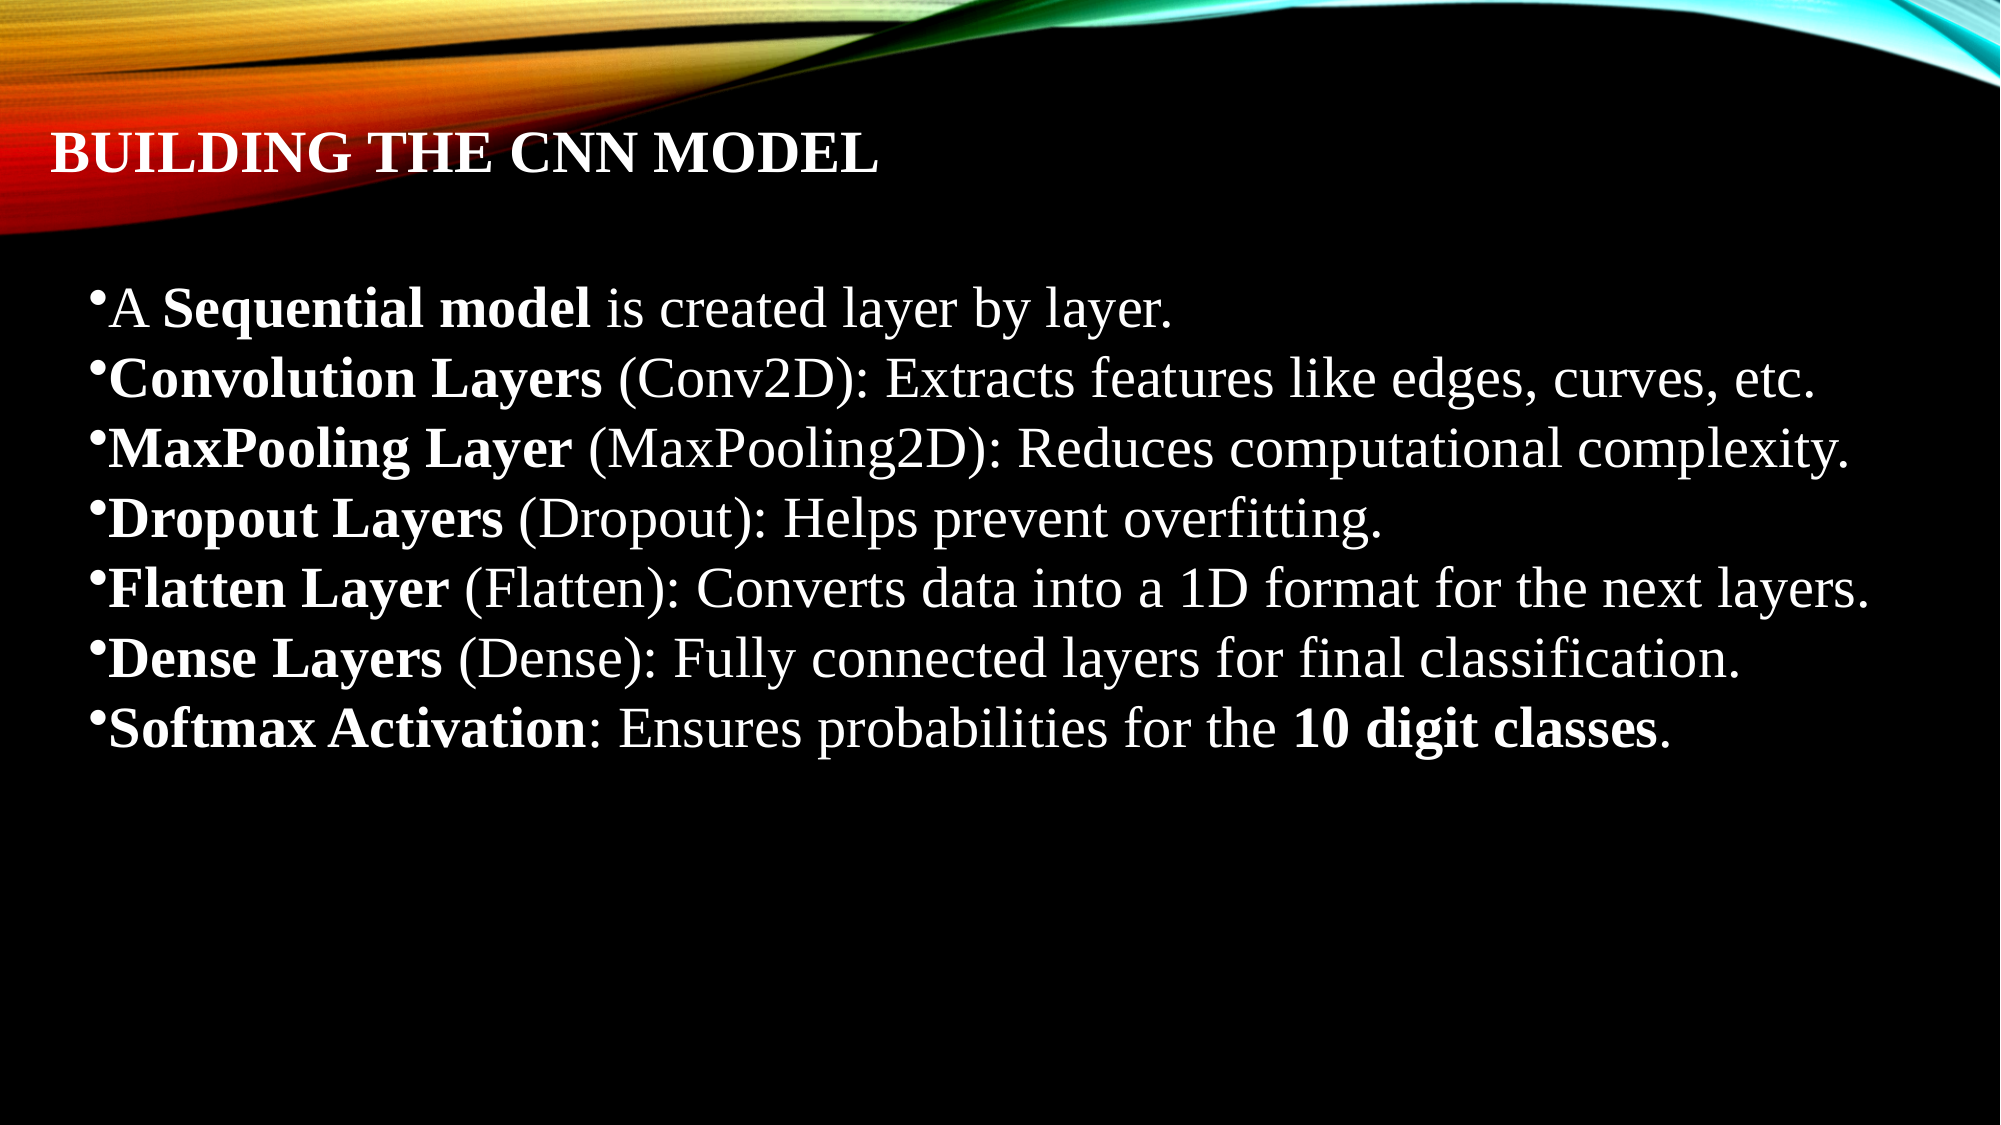

# Building the CNN Model
A Sequential model is created layer by layer.
Convolution Layers (Conv2D): Extracts features like edges, curves, etc.
MaxPooling Layer (MaxPooling2D): Reduces computational complexity.
Dropout Layers (Dropout): Helps prevent overfitting.
Flatten Layer (Flatten): Converts data into a 1D format for the next layers.
Dense Layers (Dense): Fully connected layers for final classification.
Softmax Activation: Ensures probabilities for the 10 digit classes.